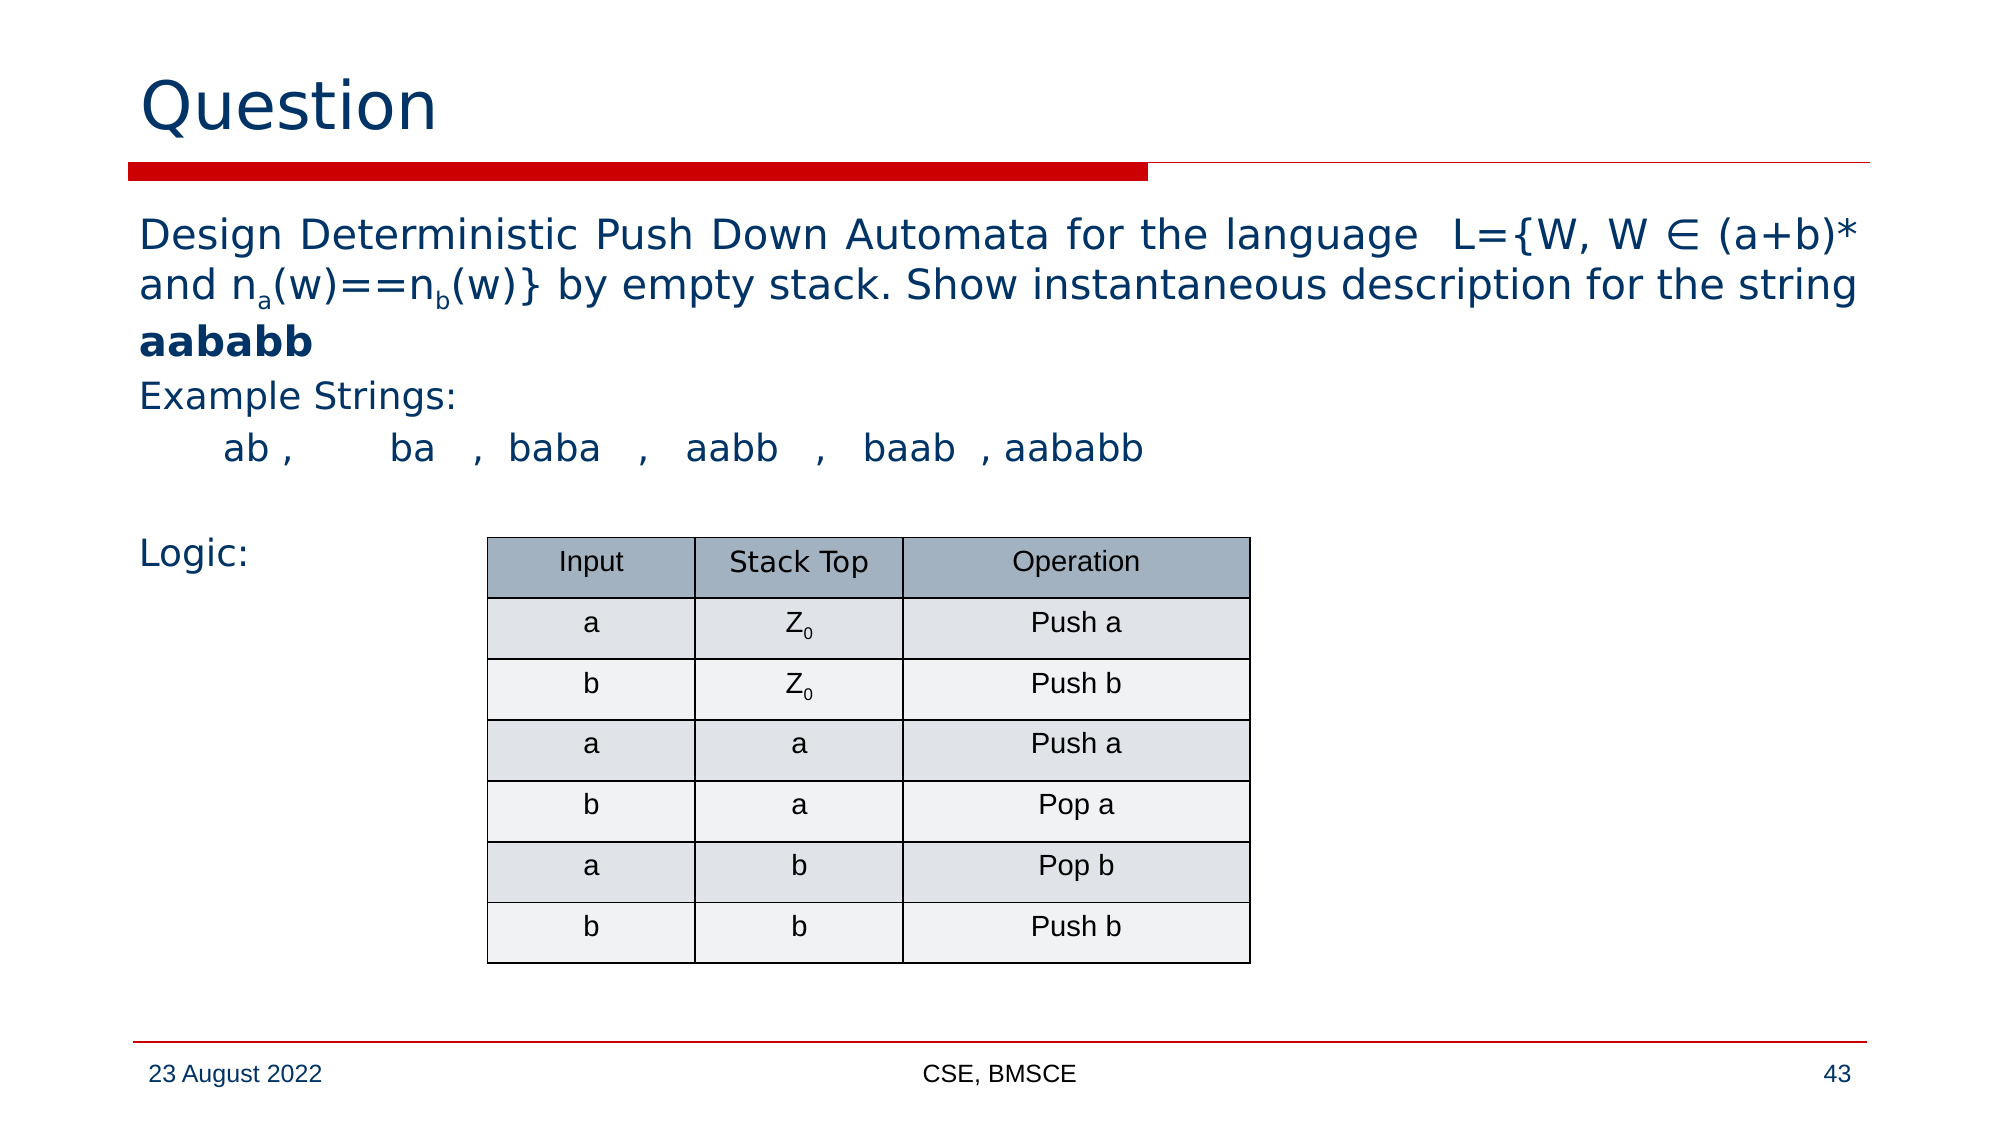

# Question
Design Deterministic Push Down Automata for the language  L={W, W ∈ (a+b)* and na(w)==nb(w)} by empty stack. Show instantaneous description for the string aababb
Example Strings:
       ab ,        ba   ,  baba   ,   aabb   ,   baab  , aababb

Logic:
| Input | Stack Top | Operation |
| --- | --- | --- |
| a | Z0 | Push a |
| b | Z0 | Push b |
| a | a | Push a |
| b | a | Pop a |
| a | b | Pop b |
| b | b | Push b |
CSE, BMSCE
43
23 August 2022